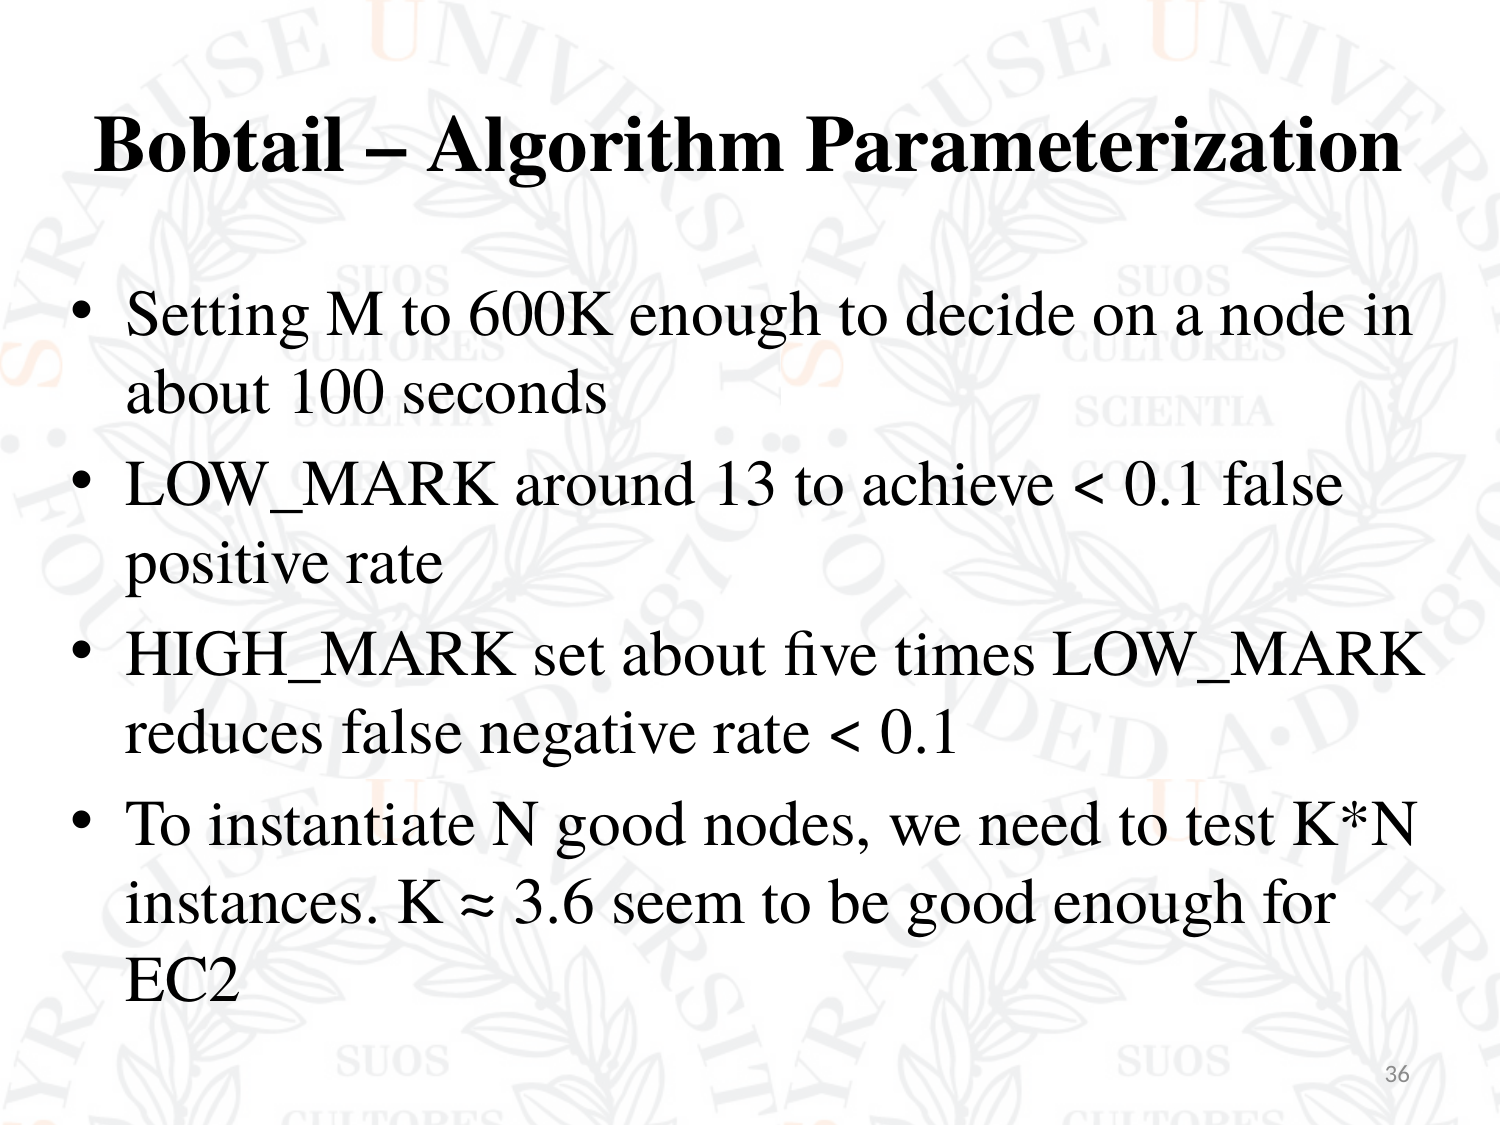

# Bobtail – Algorithm Parameterization
Setting M to 600K enough to decide on a node in about 100 seconds
LOW_MARK around 13 to achieve < 0.1 false positive rate
HIGH_MARK set about five times LOW_MARK reduces false negative rate < 0.1
To instantiate N good nodes, we need to test K*N instances. K ≈ 3.6 seem to be good enough for EC2

36